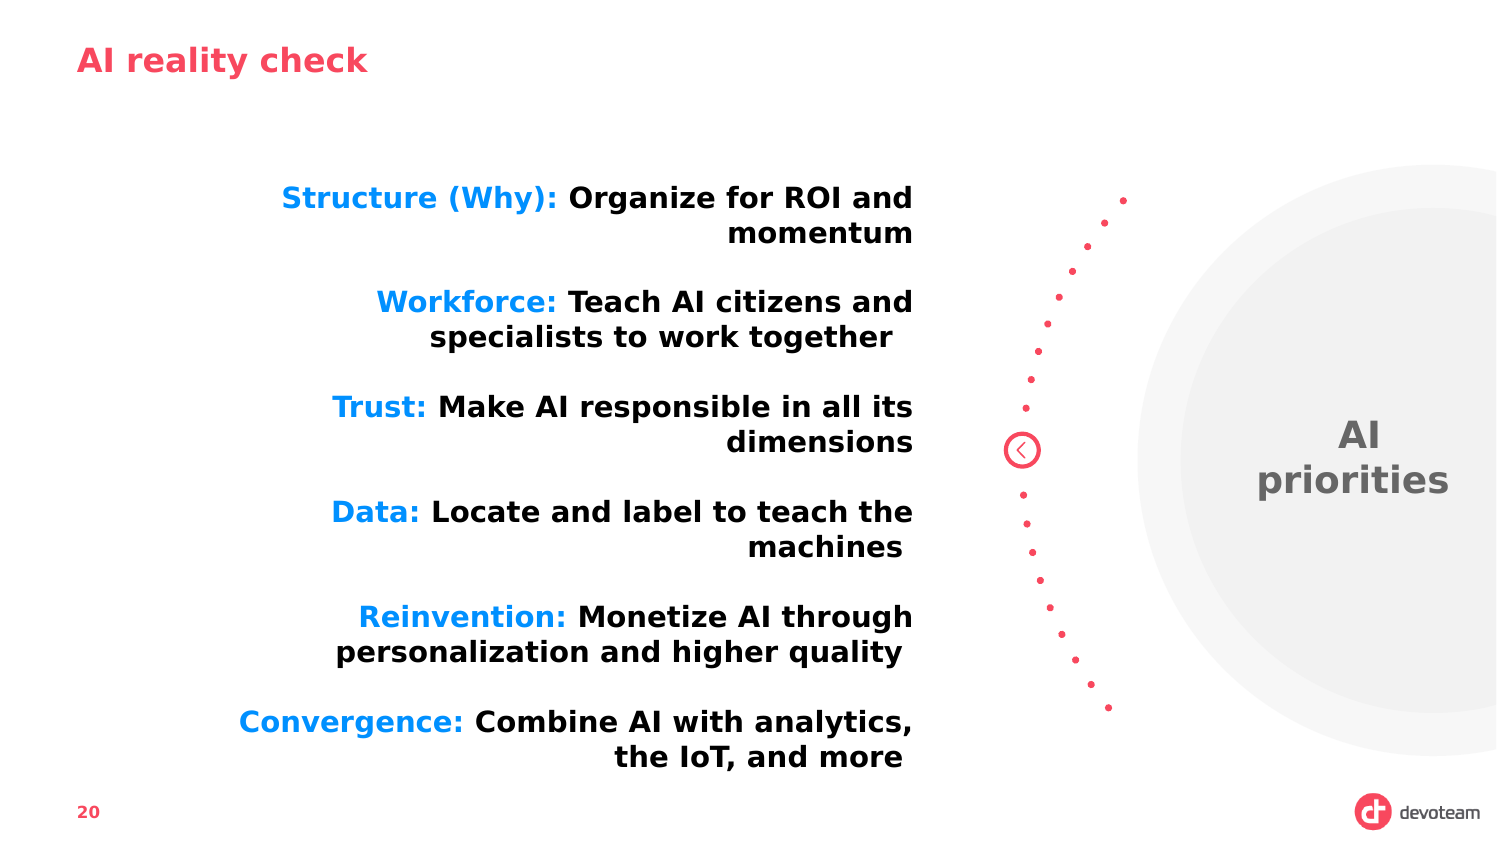

# AI reality check

Structure (Why): Organize for ROI and momentum

Workforce: Teach AI citizens and specialists to work together

Trust: Make AI responsible in all its dimensions

Data: Locate and label to teach the machines

Reinvention: Monetize AI through personalization and higher quality

Convergence: Combine AI with analytics, the IoT, and more

AI priorities
20